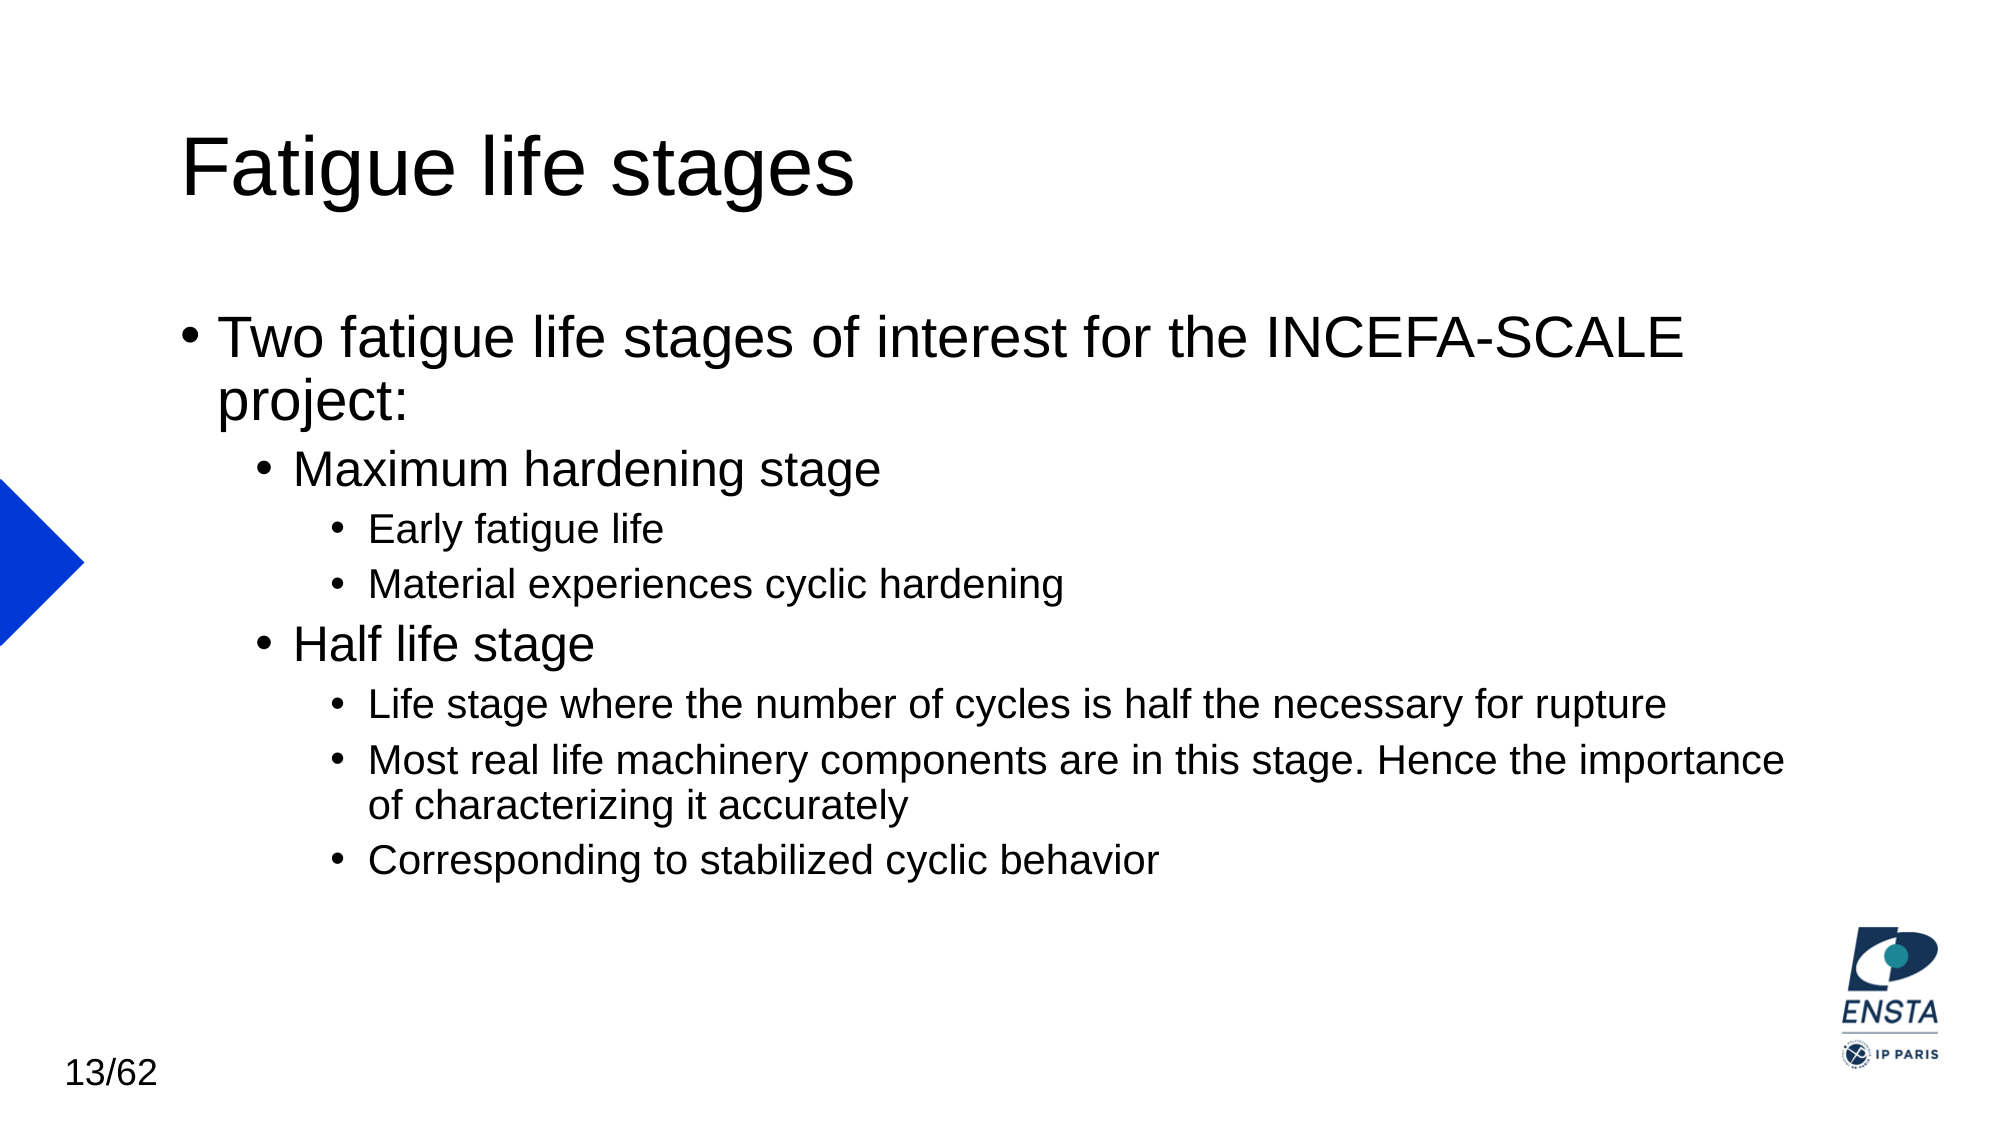

# Fatigue life stages
Two fatigue life stages of interest for the INCEFA-SCALE project:
Maximum hardening stage
Early fatigue life
Material experiences cyclic hardening
Half life stage
Life stage where the number of cycles is half the necessary for rupture
Most real life machinery components are in this stage. Hence the importance of characterizing it accurately
Corresponding to stabilized cyclic behavior
13/62